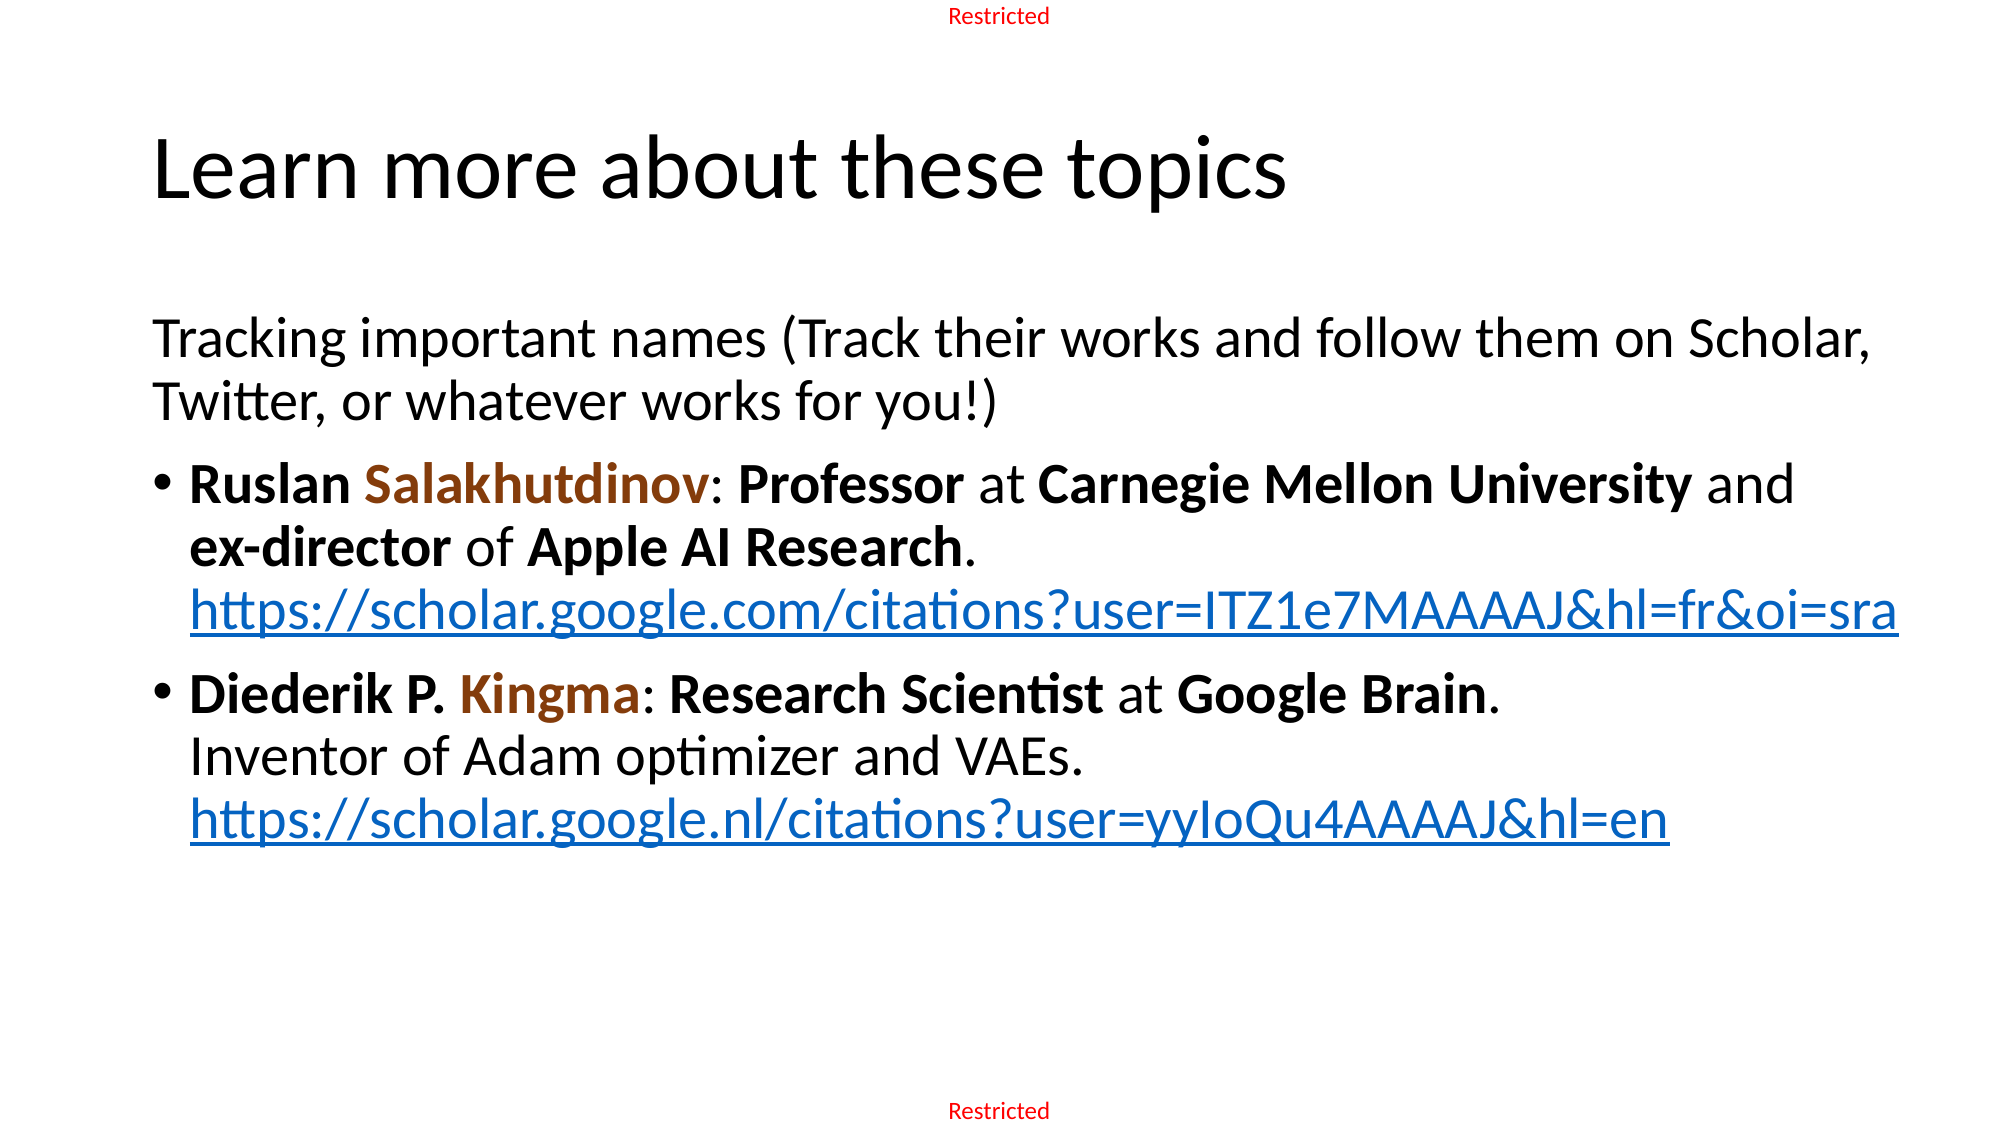

# Learn more about these topics
Tracking important names (Track their works and follow them on Scholar, Twitter, or whatever works for you!)
Ruslan Salakhutdinov: Professor at Carnegie Mellon University and
ex-director of Apple AI Research.
https://scholar.google.com/citations?user=ITZ1e7MAAAAJ&hl=fr&oi=sra
Diederik P. Kingma: Research Scientist at Google Brain.
Inventor of Adam optimizer and VAEs.
https://scholar.google.nl/citations?user=yyIoQu4AAAAJ&hl=en